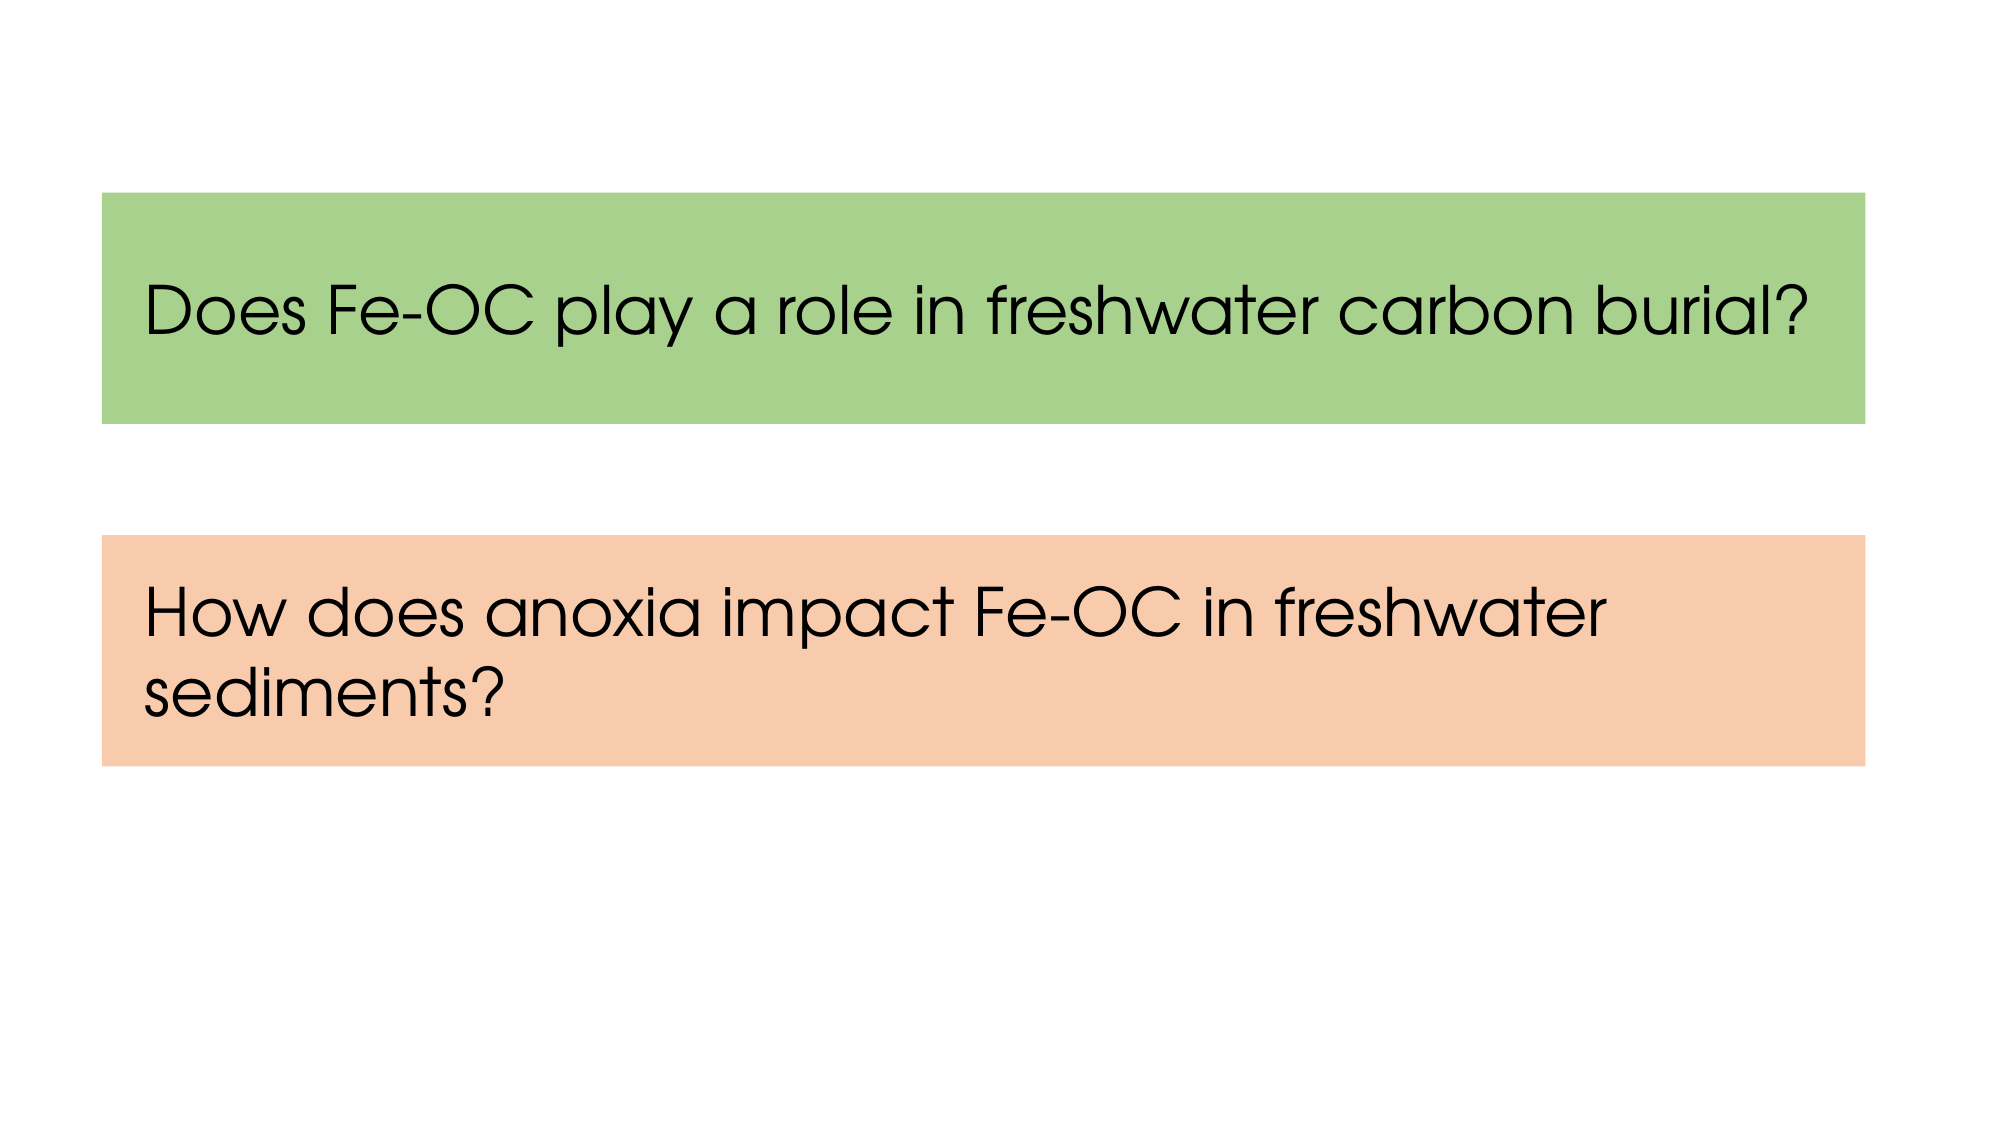

Does Fe-OC play a role in freshwater carbon burial?

How does anoxia impact Fe-OC in freshwater sediments?